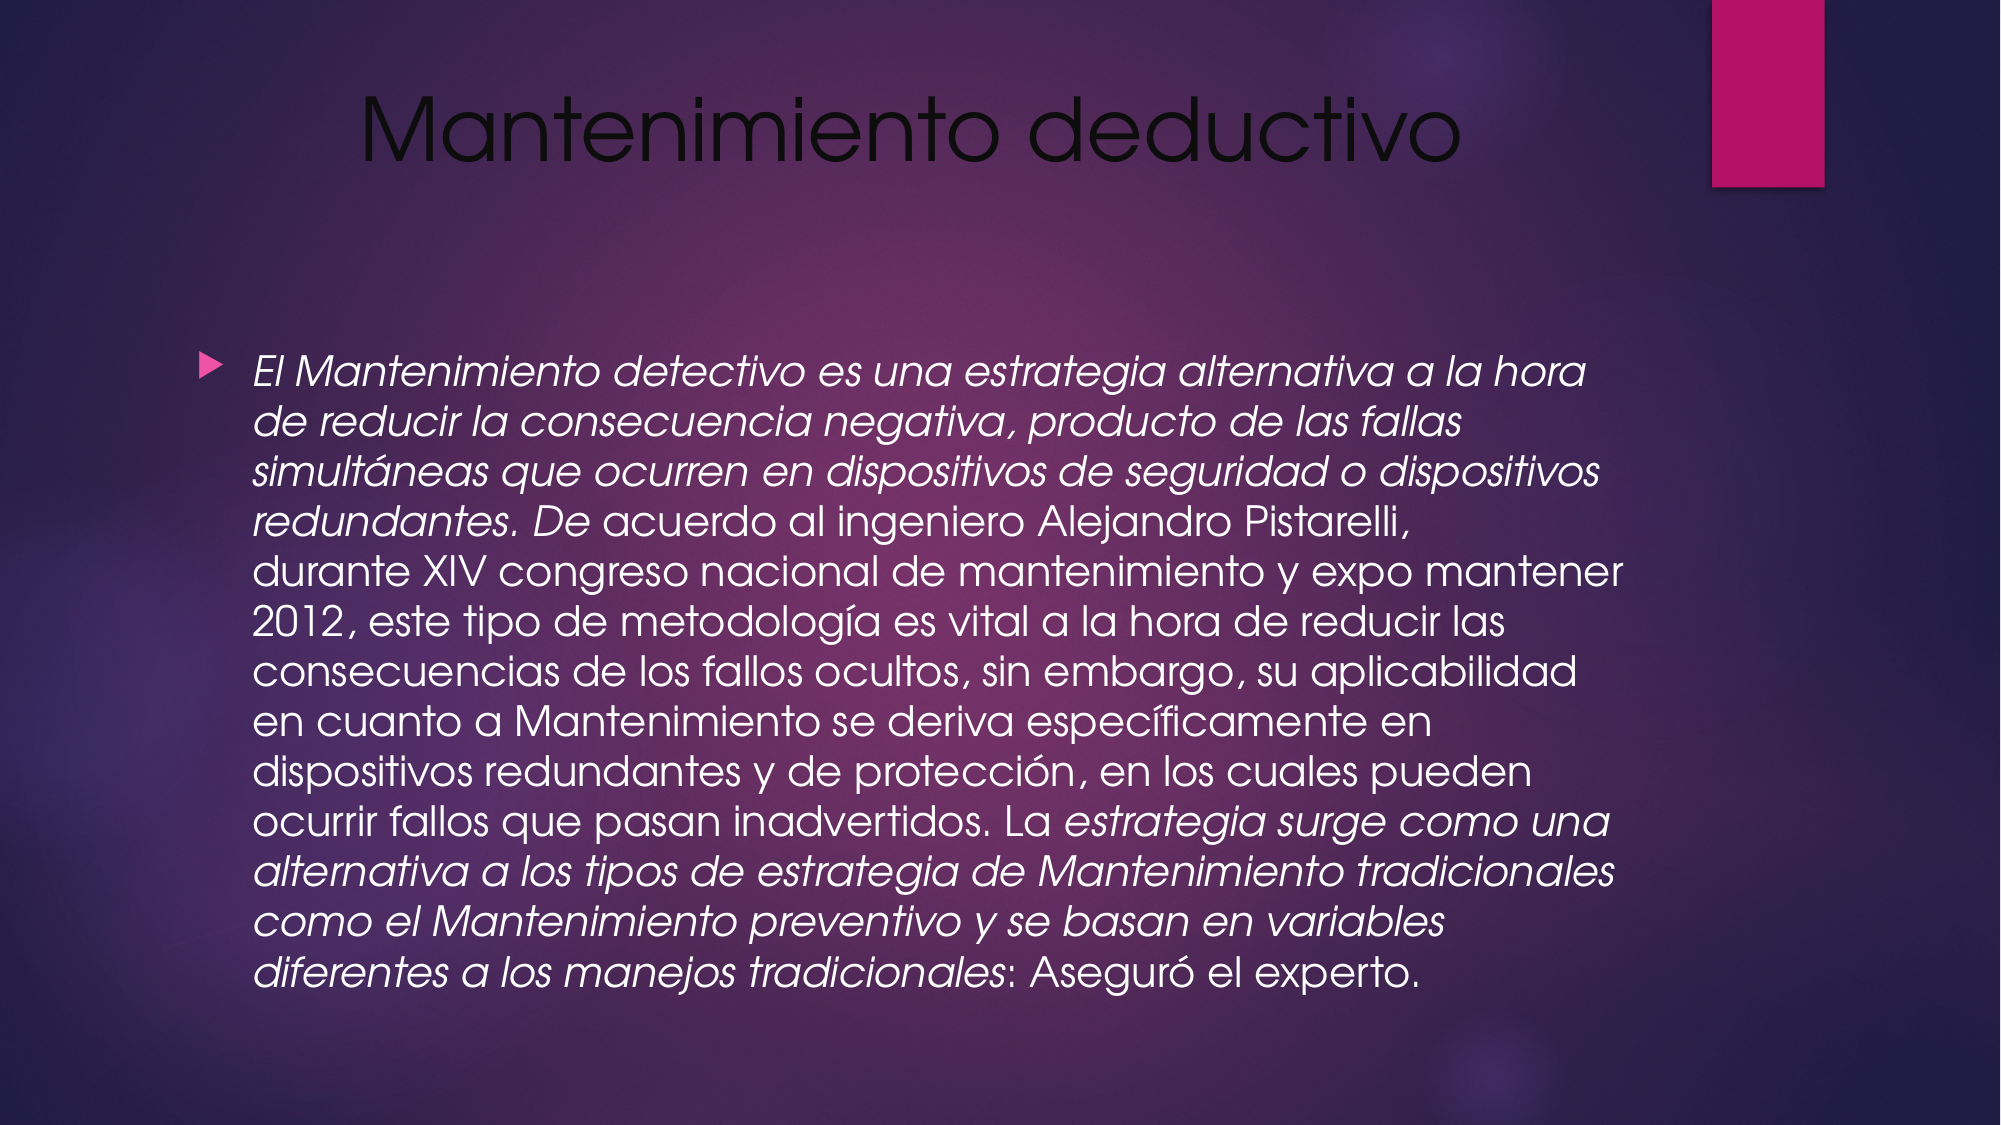

# Mantenimiento deductivo
El Mantenimiento detectivo es una estrategia alternativa a la hora de reducir la consecuencia negativa, producto de las fallas simultáneas que ocurren en dispositivos de seguridad o dispositivos redundantes. De acuerdo al ingeniero Alejandro Pistarelli, durante XIV congreso nacional de mantenimiento y expo mantener 2012, este tipo de metodología es vital a la hora de reducir las consecuencias de los fallos ocultos, sin embargo, su aplicabilidad en cuanto a Mantenimiento se deriva específicamente en dispositivos redundantes y de protección, en los cuales pueden ocurrir fallos que pasan inadvertidos. La estrategia surge como una alternativa a los tipos de estrategia de Mantenimiento tradicionales como el Mantenimiento preventivo y se basan en variables diferentes a los manejos tradicionales: Aseguró el experto.